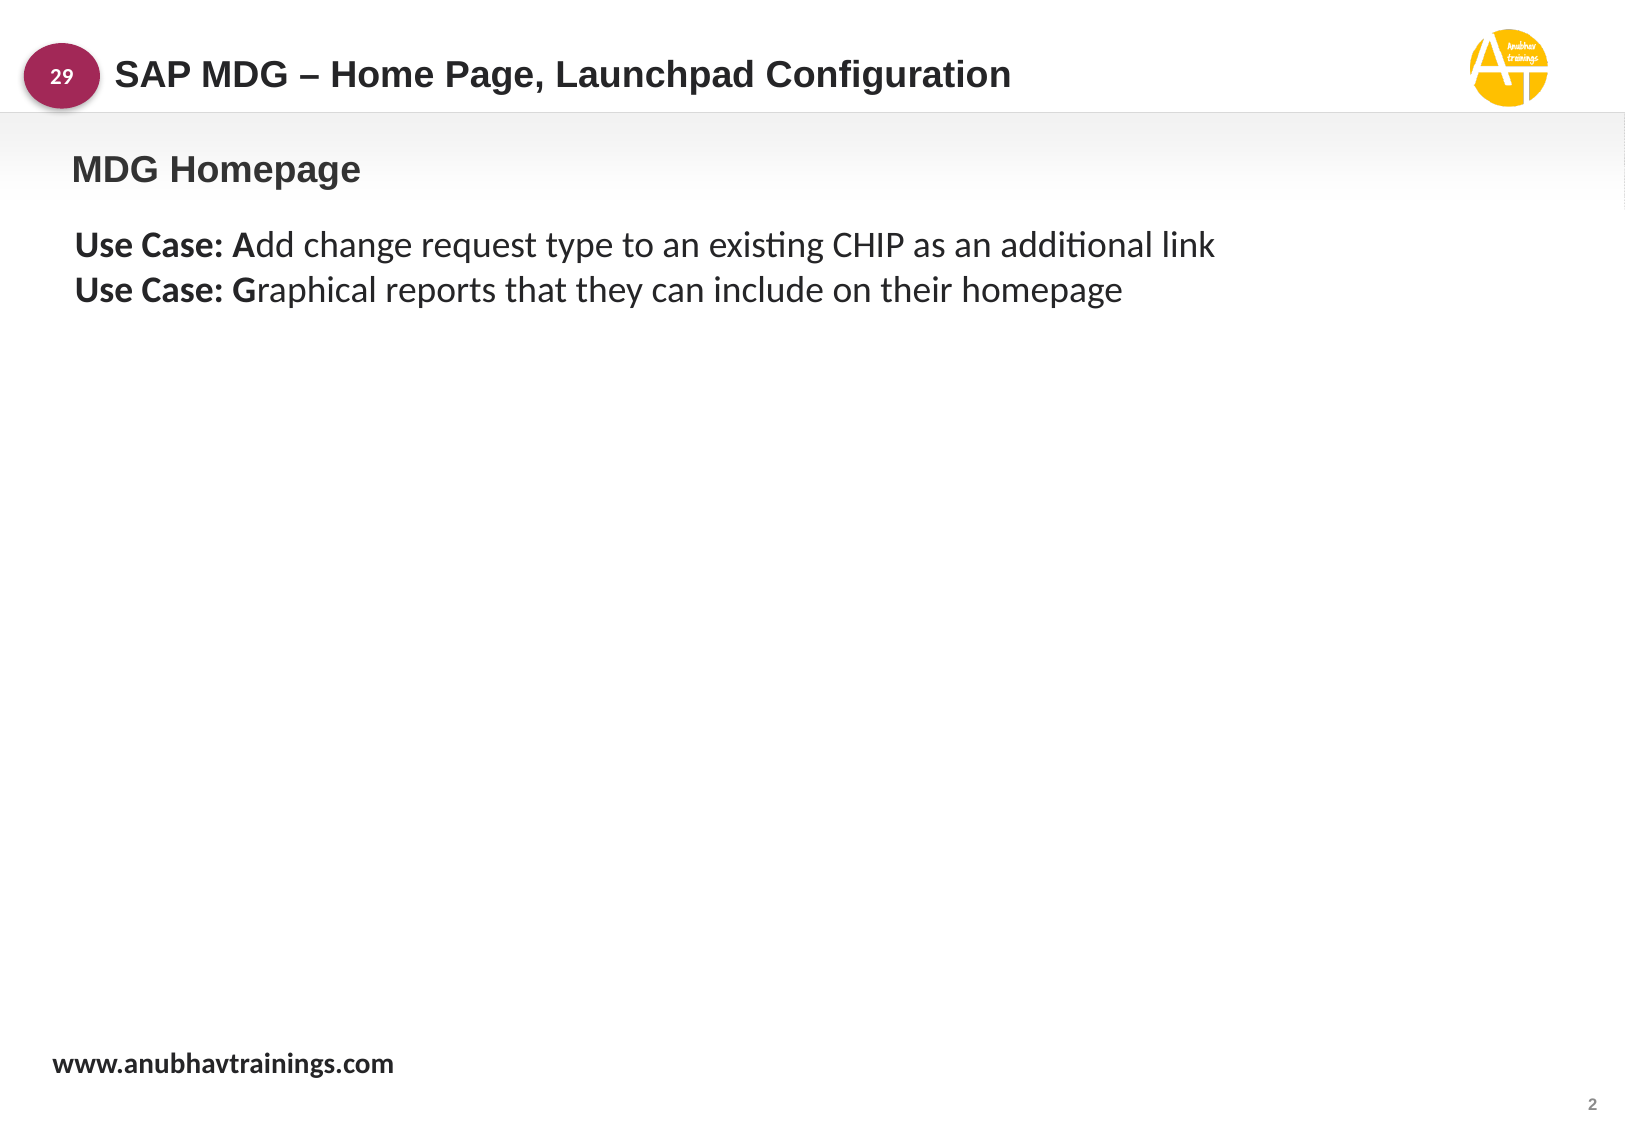

SAP MDG – Home Page, Launchpad Configuration
29
MDG Homepage
Use Case: Add change request type to an existing CHIP as an additional link
Use Case: Graphical reports that they can include on their homepage